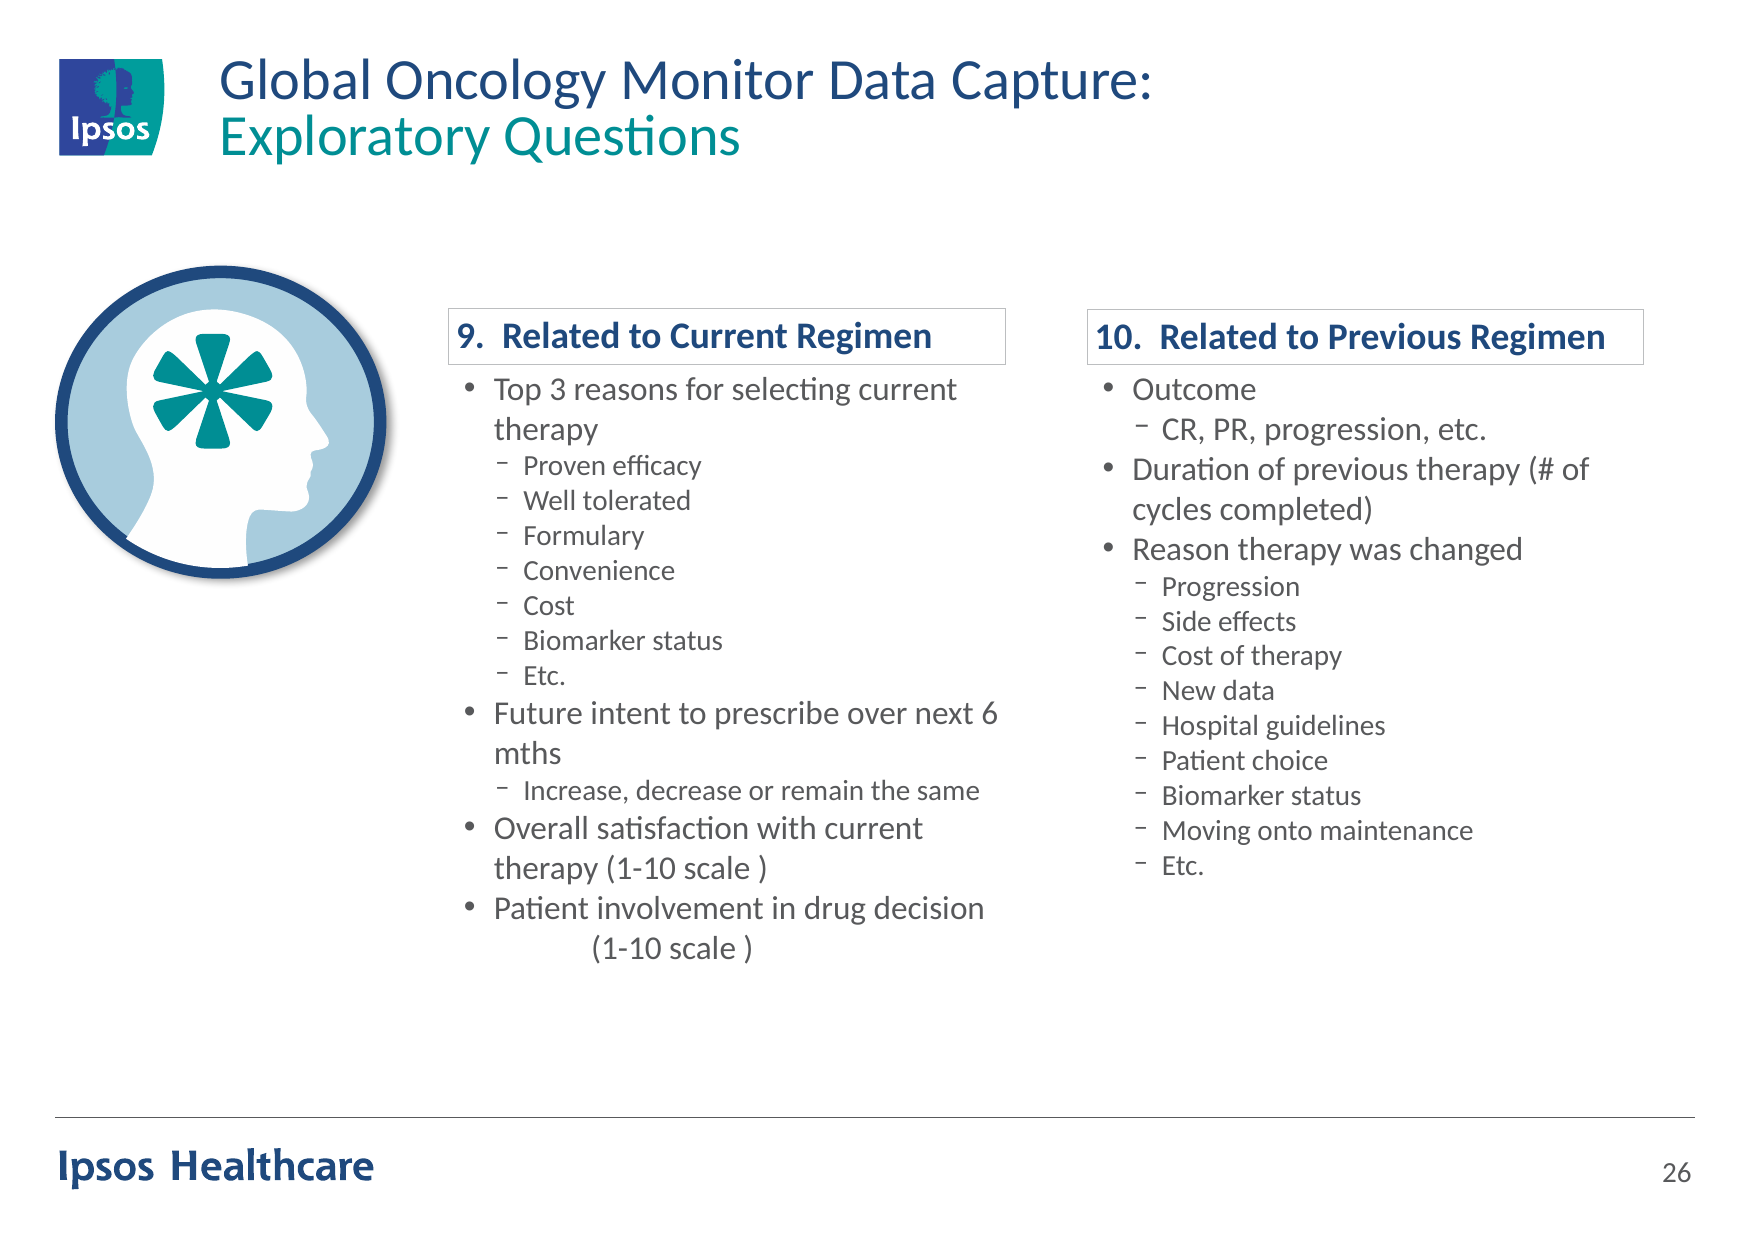

# Global Oncology Monitor Data Capture: Exploratory Questions

9.  Related to Current Regimen
10.  Related to Previous Regimen

Top 3 reasons for selecting current therapy
Proven efficacy
Well tolerated
Formulary
Convenience
Cost
Biomarker status
Etc.
Future intent to prescribe over next 6 mths
Increase, decrease or remain the same
Overall satisfaction with current therapy (1-10 scale )
Patient involvement in drug decision                    (1-10 scale )
Outcome
CR, PR, progression, etc.
Duration of previous therapy (# of cycles completed)
Reason therapy was changed
Progression
Side effects
Cost of therapy
New data
Hospital guidelines
Patient choice
Biomarker status
Moving onto maintenance
Etc.
26